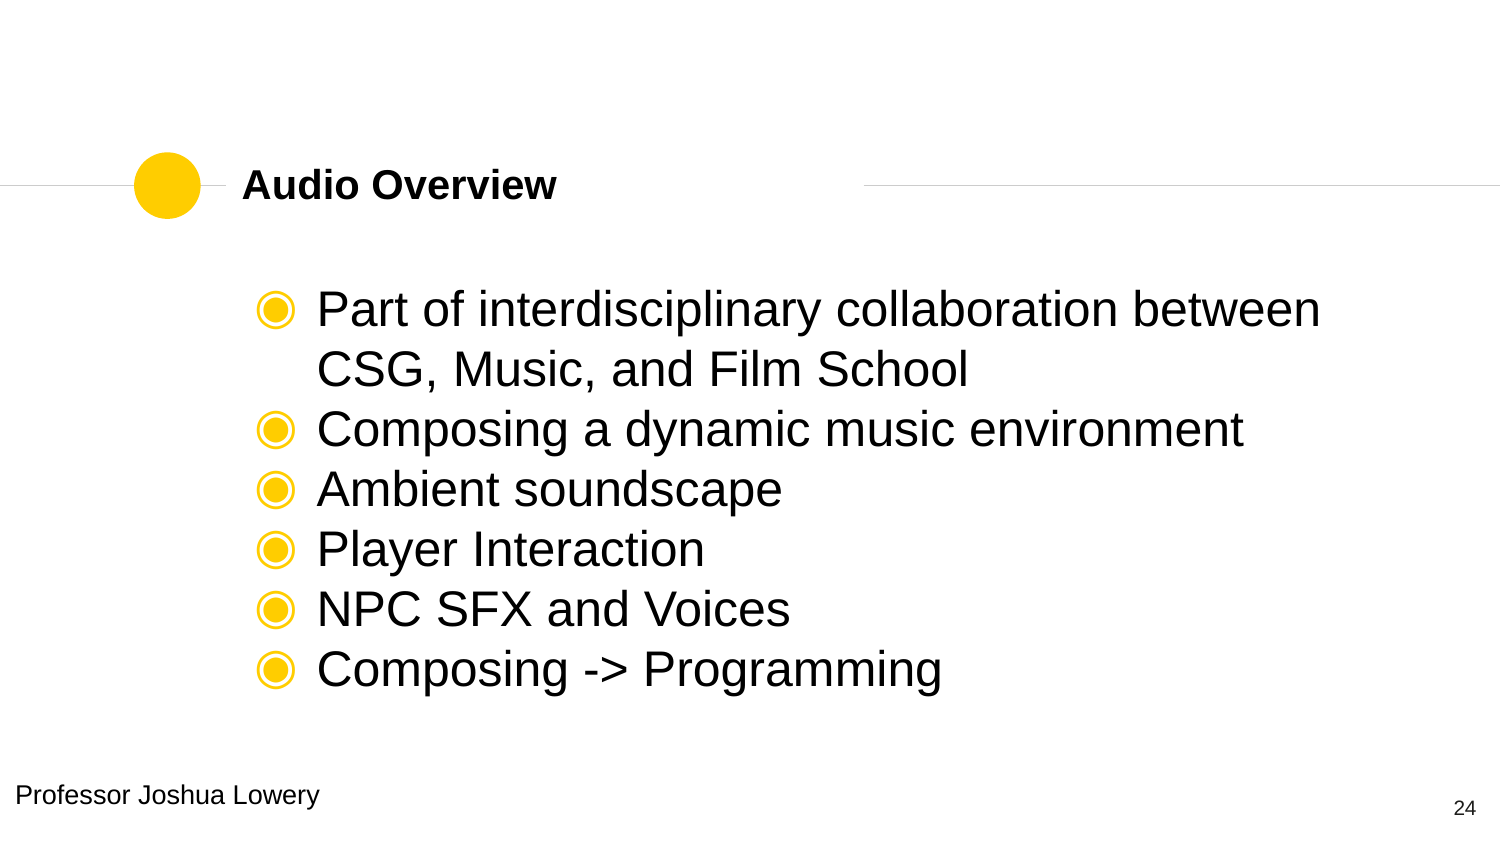

# Audio Overview
Part of interdisciplinary collaboration between CSG, Music, and Film School
Composing a dynamic music environment
Ambient soundscape
Player Interaction
NPC SFX and Voices
Composing -> Programming

Professor Joshua Lowery
24